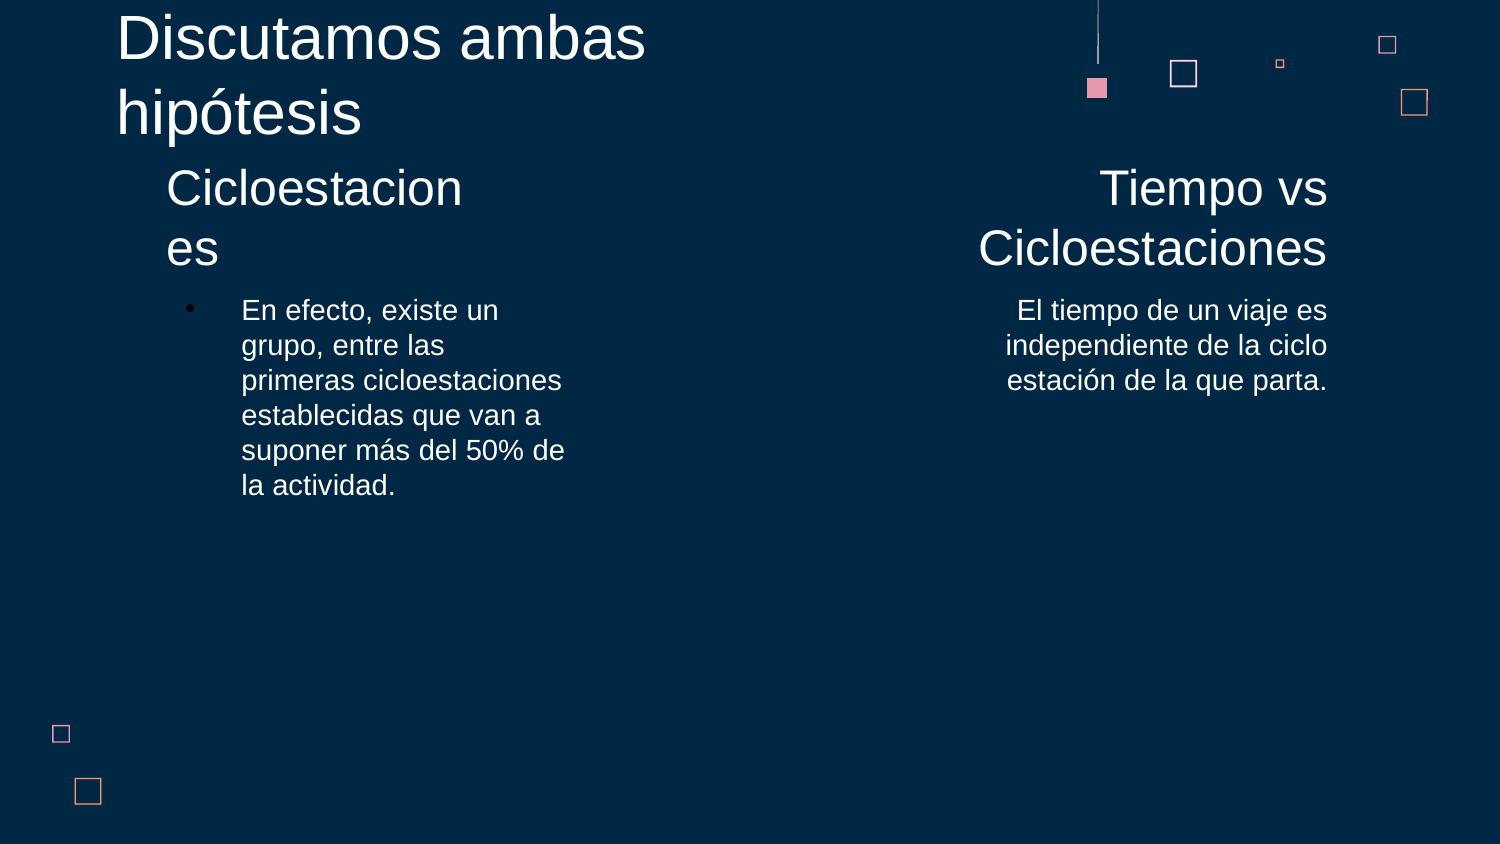

Discutamos ambas hipótesis
Tiempo vs Cicloestaciones
# Cicloestaciones
En efecto, existe un grupo, entre las primeras cicloestaciones establecidas que van a suponer más del 50% de la actividad.
El tiempo de un viaje es independiente de la ciclo estación de la que parta.